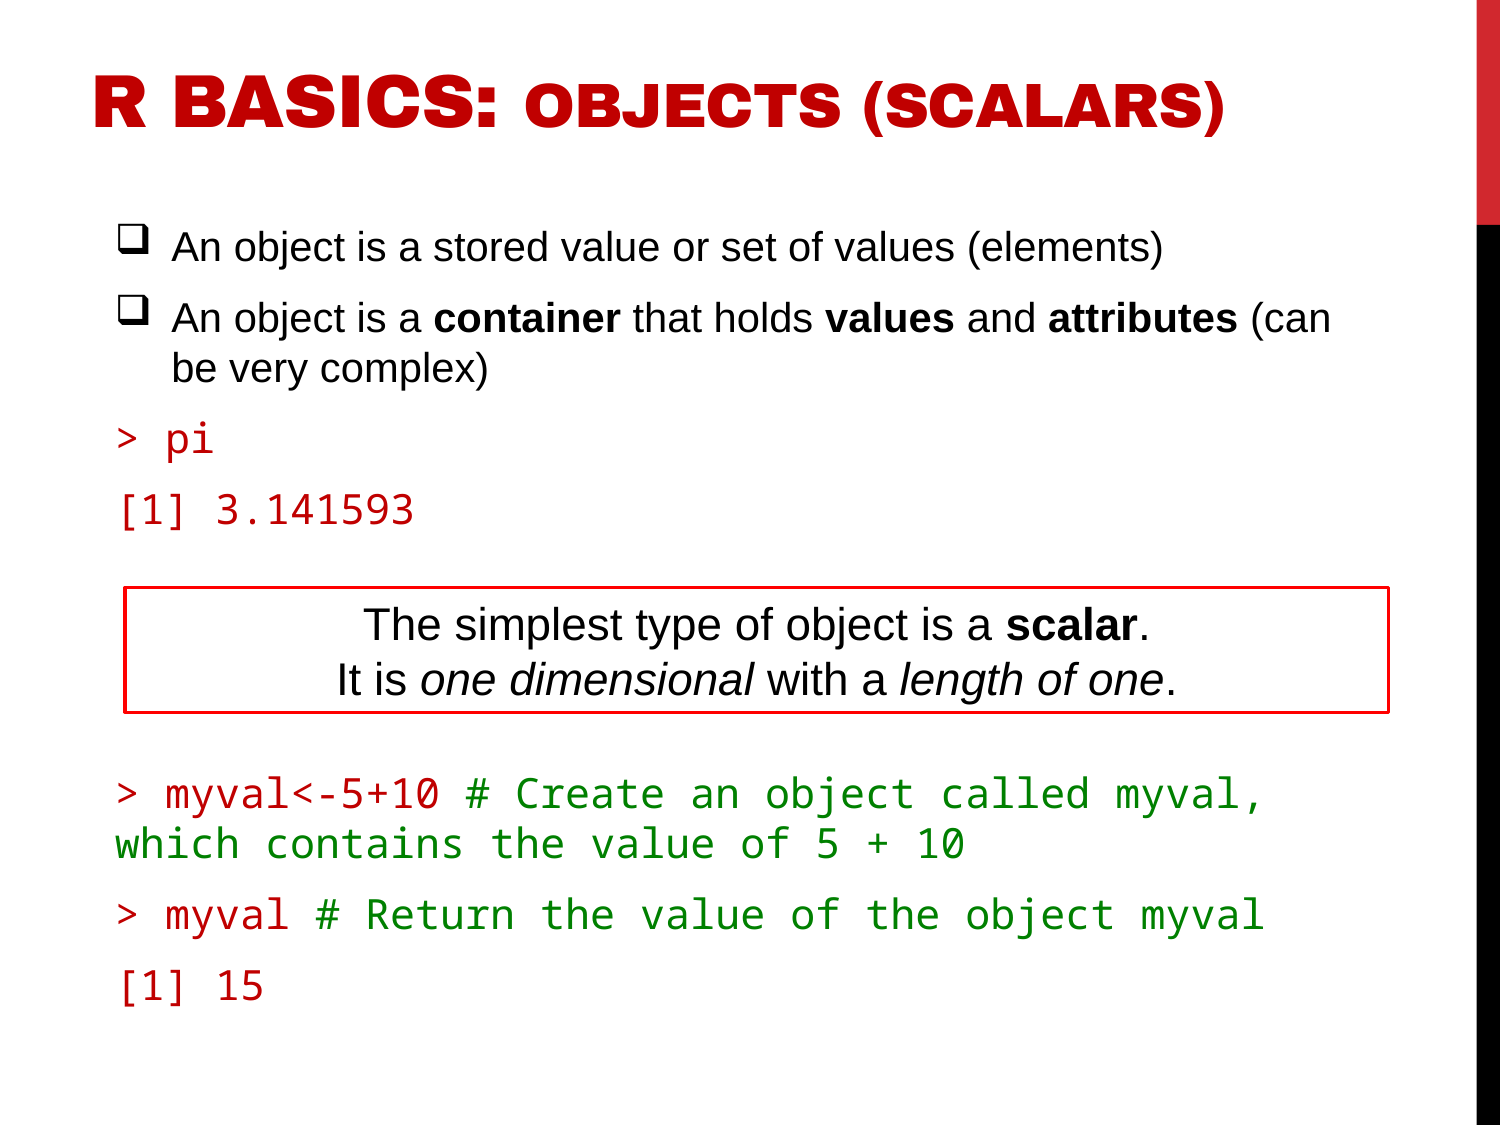

# R basics: objects (scalars)
An object is a stored value or set of values (elements)
An object is a container that holds values and attributes (can be very complex)
> pi
[1] 3.141593

> myval<-5+10 # Create an object called myval, which contains the value of 5 + 10
> myval # Return the value of the object myval
[1] 15
The simplest type of object is a scalar.
It is one dimensional with a length of one.